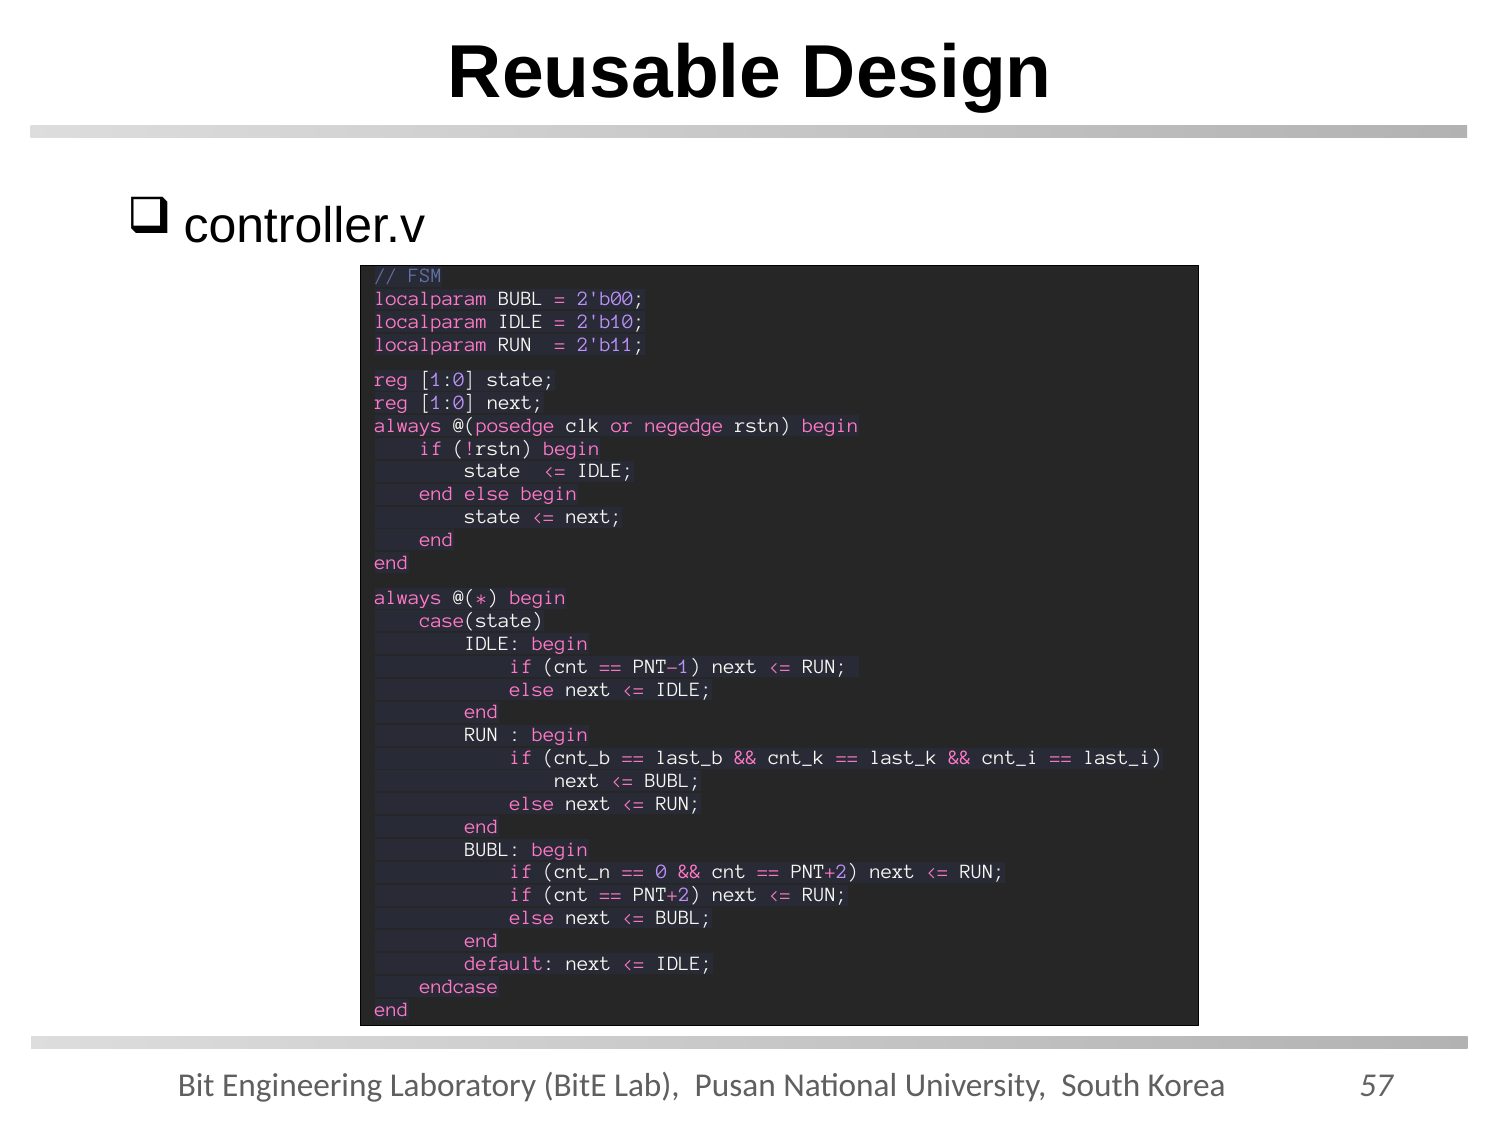

# Reusable Design
controller.v

// FSM
localparam BUBL = 2'b00;
localparam IDLE = 2'b10;
localparam RUN  = 2'b11;
reg [1:0] state;
reg [1:0] next;
always @(posedge clk or negedge rstn) begin
    if (!rstn) begin
        state  <= IDLE;
    end else begin
        state <= next;
    end
end
always @(*) begin
    case(state)
        IDLE: begin
            if (cnt == PNT-1) next <= RUN;
            else next <= IDLE;
        end
        RUN : begin
            if (cnt_b == last_b && cnt_k == last_k && cnt_i == last_i)
                next <= BUBL;
            else next <= RUN;
        end
        BUBL: begin
            if (cnt_n == 0 && cnt == PNT+2) next <= RUN;
            if (cnt == PNT+2) next <= RUN;
            else next <= BUBL;
        end
        default: next <= IDLE;
    endcase
end